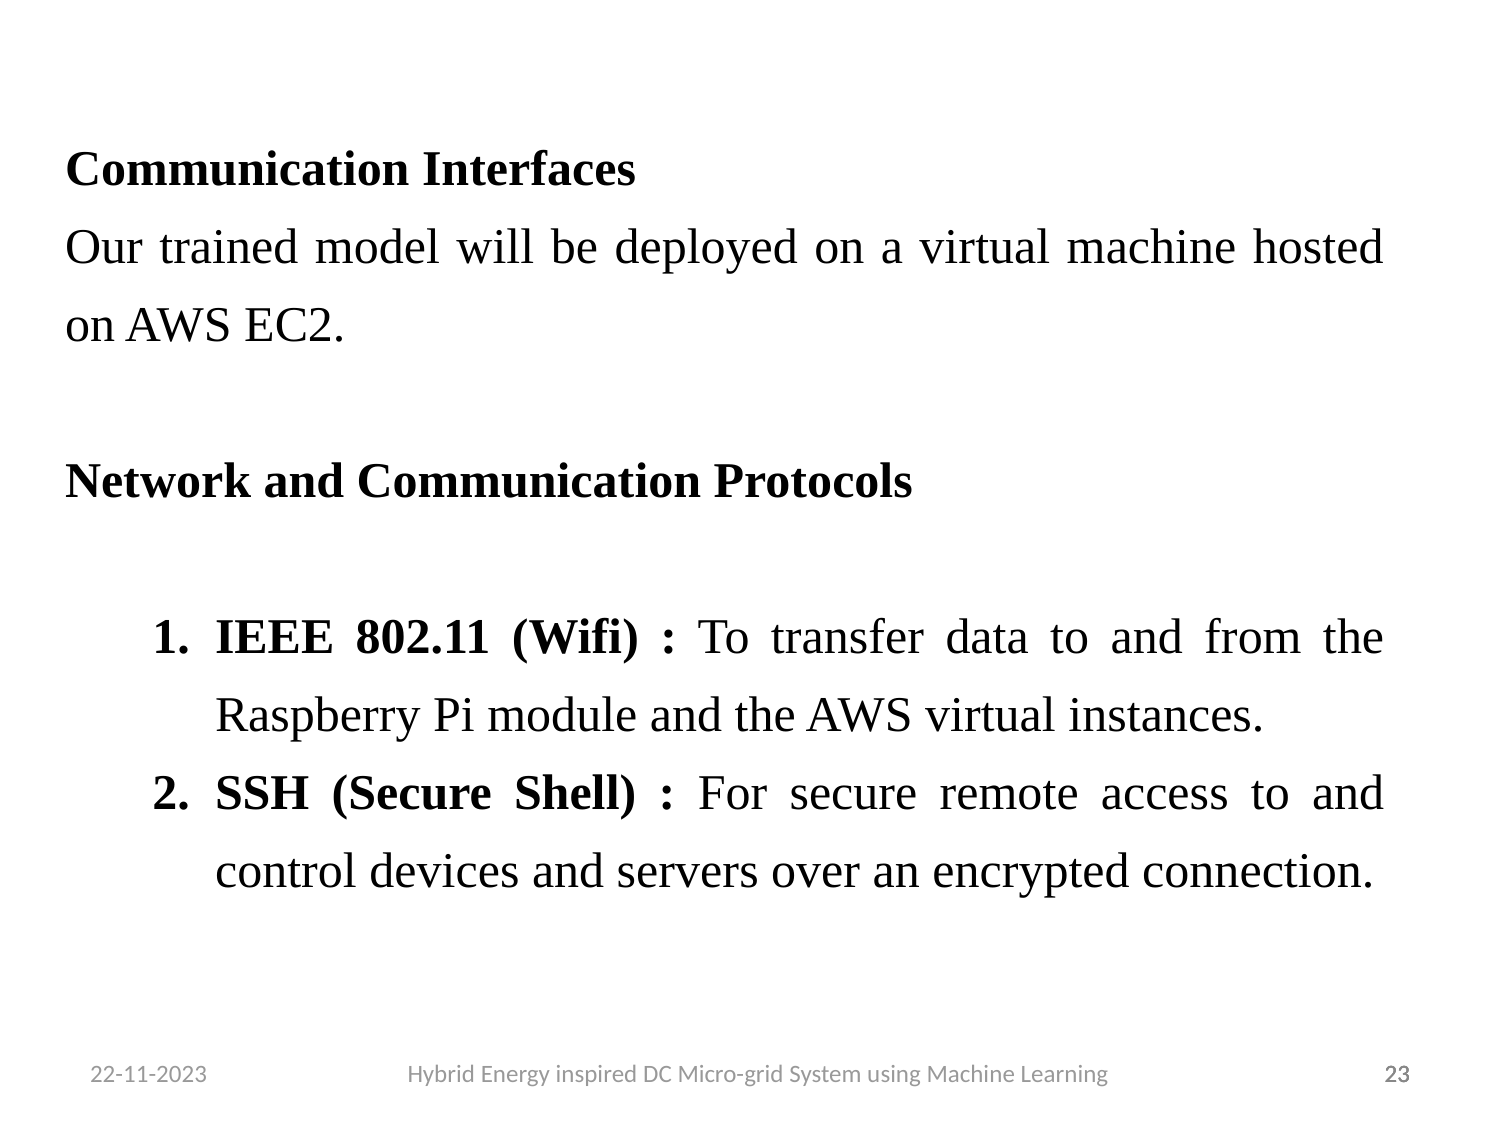

Communication Interfaces
Our trained model will be deployed on a virtual machine hosted on AWS EC2.

Network and Communication Protocols

IEEE 802.11 (Wifi) : To transfer data to and from the Raspberry Pi module and the AWS virtual instances.
SSH (Secure Shell) : For secure remote access to and control devices and servers over an encrypted connection.
22-11-2023                                   Hybrid Energy inspired DC Micro-grid System using Machine Learning
23
23
23